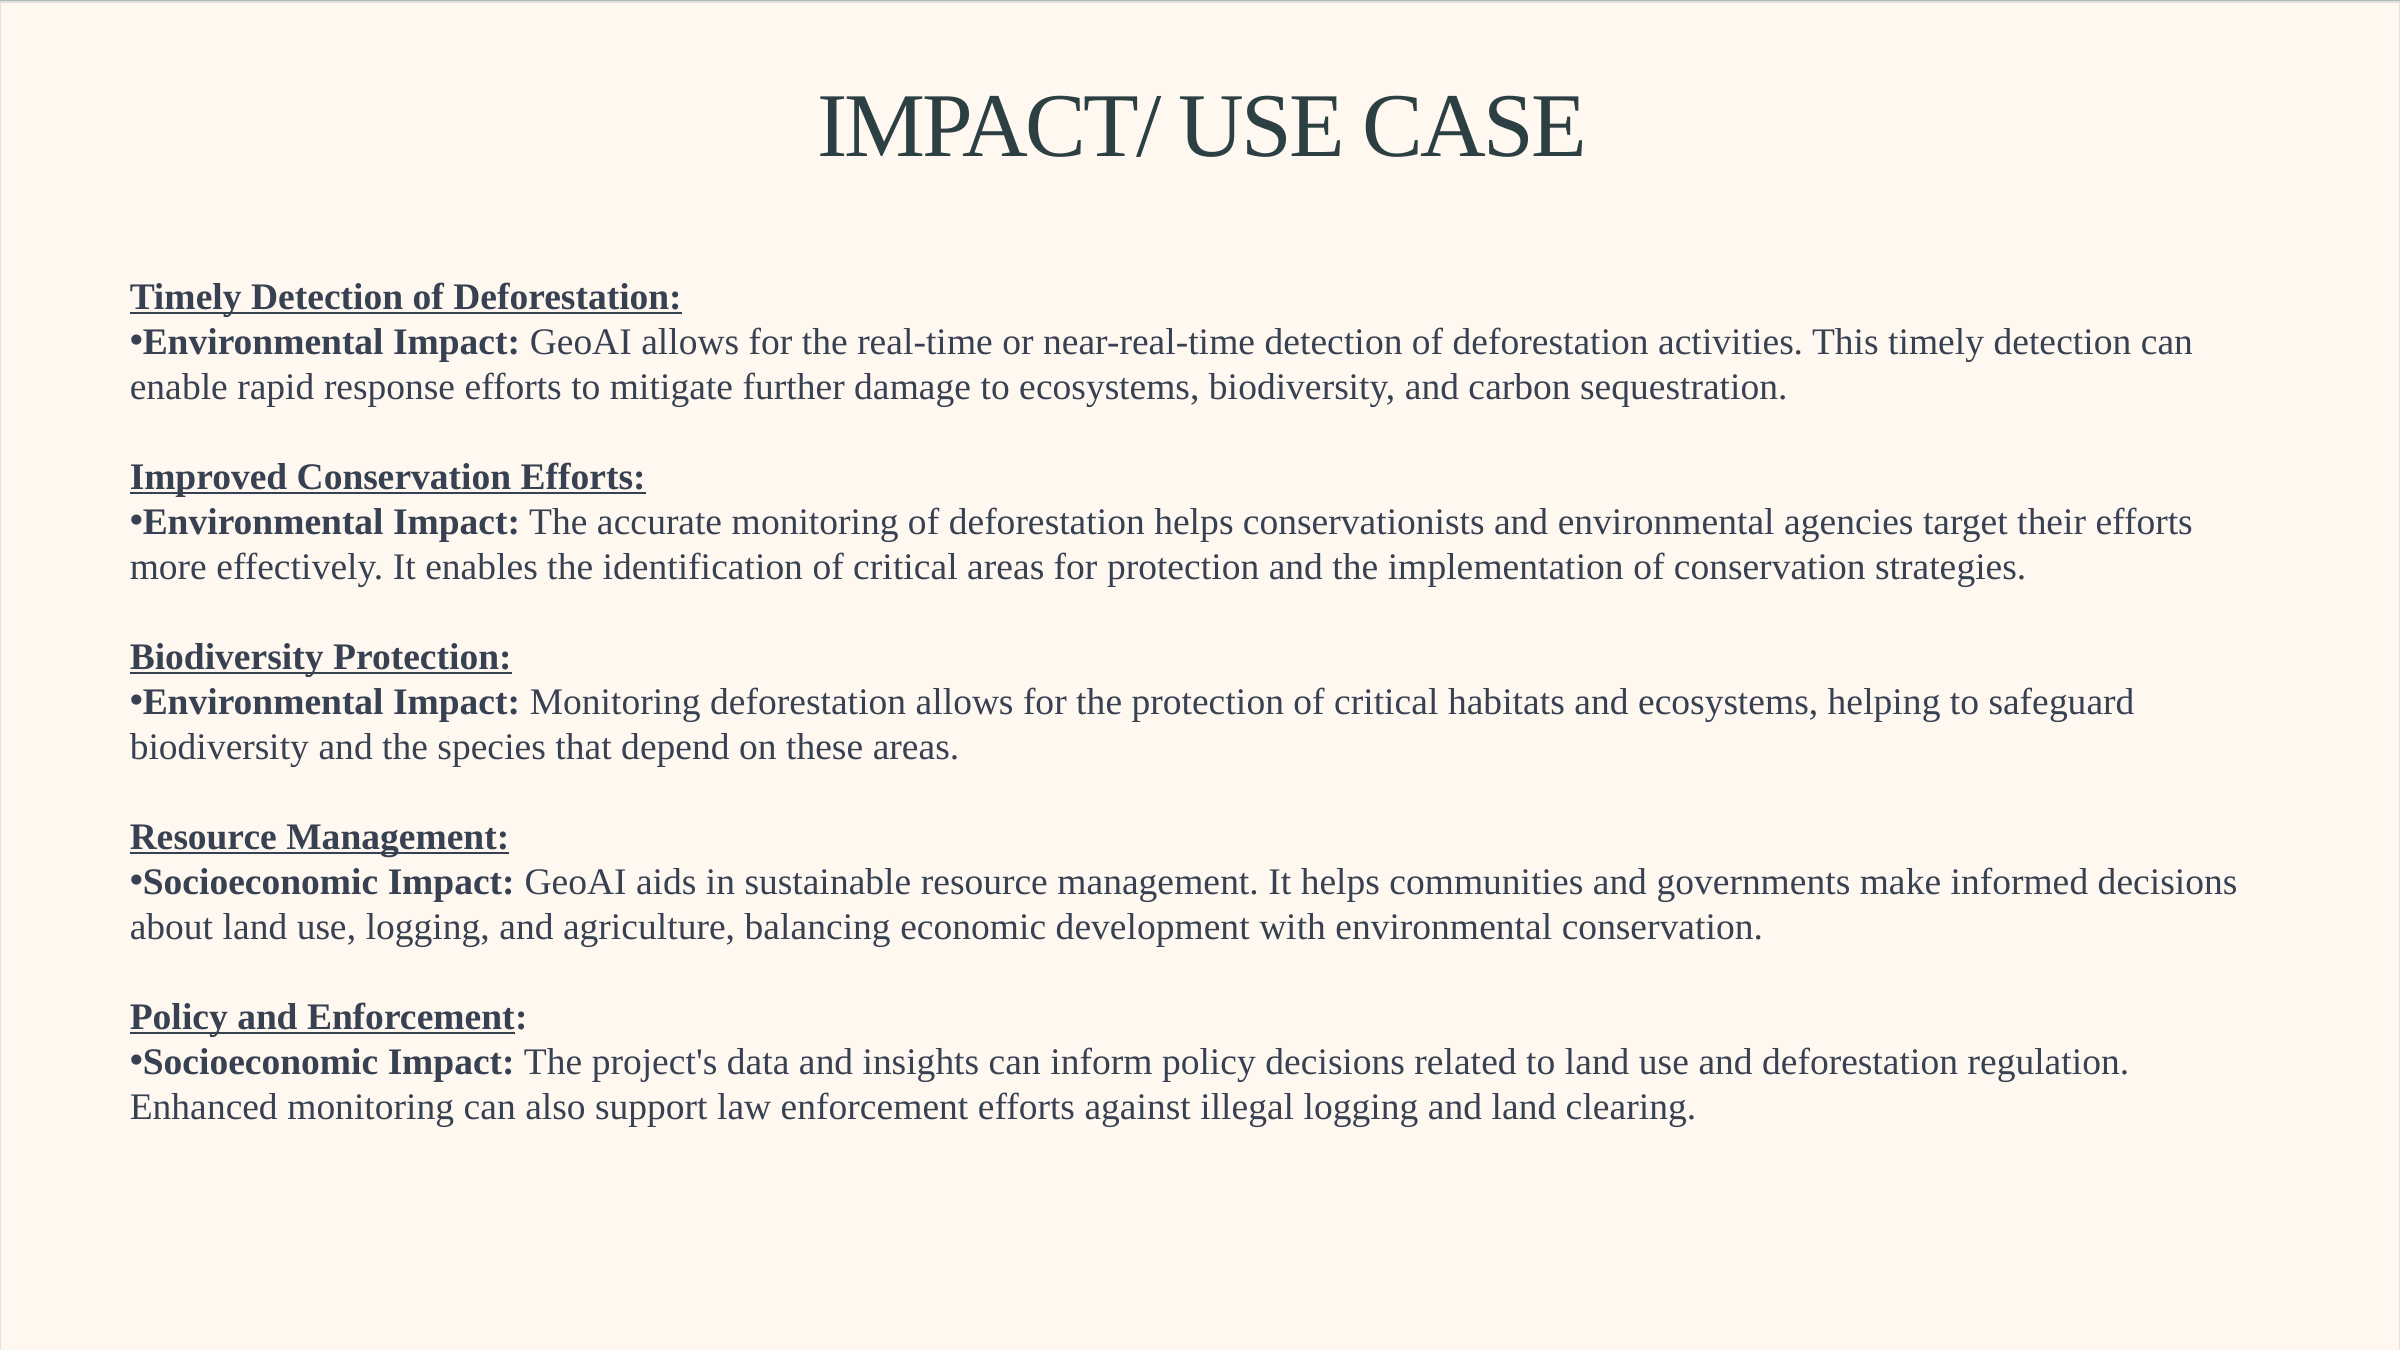

IMPACT/ USE CASE
Timely Detection of Deforestation:
Environmental Impact: GeoAI allows for the real-time or near-real-time detection of deforestation activities. This timely detection can enable rapid response efforts to mitigate further damage to ecosystems, biodiversity, and carbon sequestration.

Improved Conservation Efforts:
Environmental Impact: The accurate monitoring of deforestation helps conservationists and environmental agencies target their efforts more effectively. It enables the identification of critical areas for protection and the implementation of conservation strategies.

Biodiversity Protection:
Environmental Impact: Monitoring deforestation allows for the protection of critical habitats and ecosystems, helping to safeguard biodiversity and the species that depend on these areas.

Resource Management:
Socioeconomic Impact: GeoAI aids in sustainable resource management. It helps communities and governments make informed decisions about land use, logging, and agriculture, balancing economic development with environmental conservation.

Policy and Enforcement:
Socioeconomic Impact: The project's data and insights can inform policy decisions related to land use and deforestation regulation. Enhanced monitoring can also support law enforcement efforts against illegal logging and land clearing.